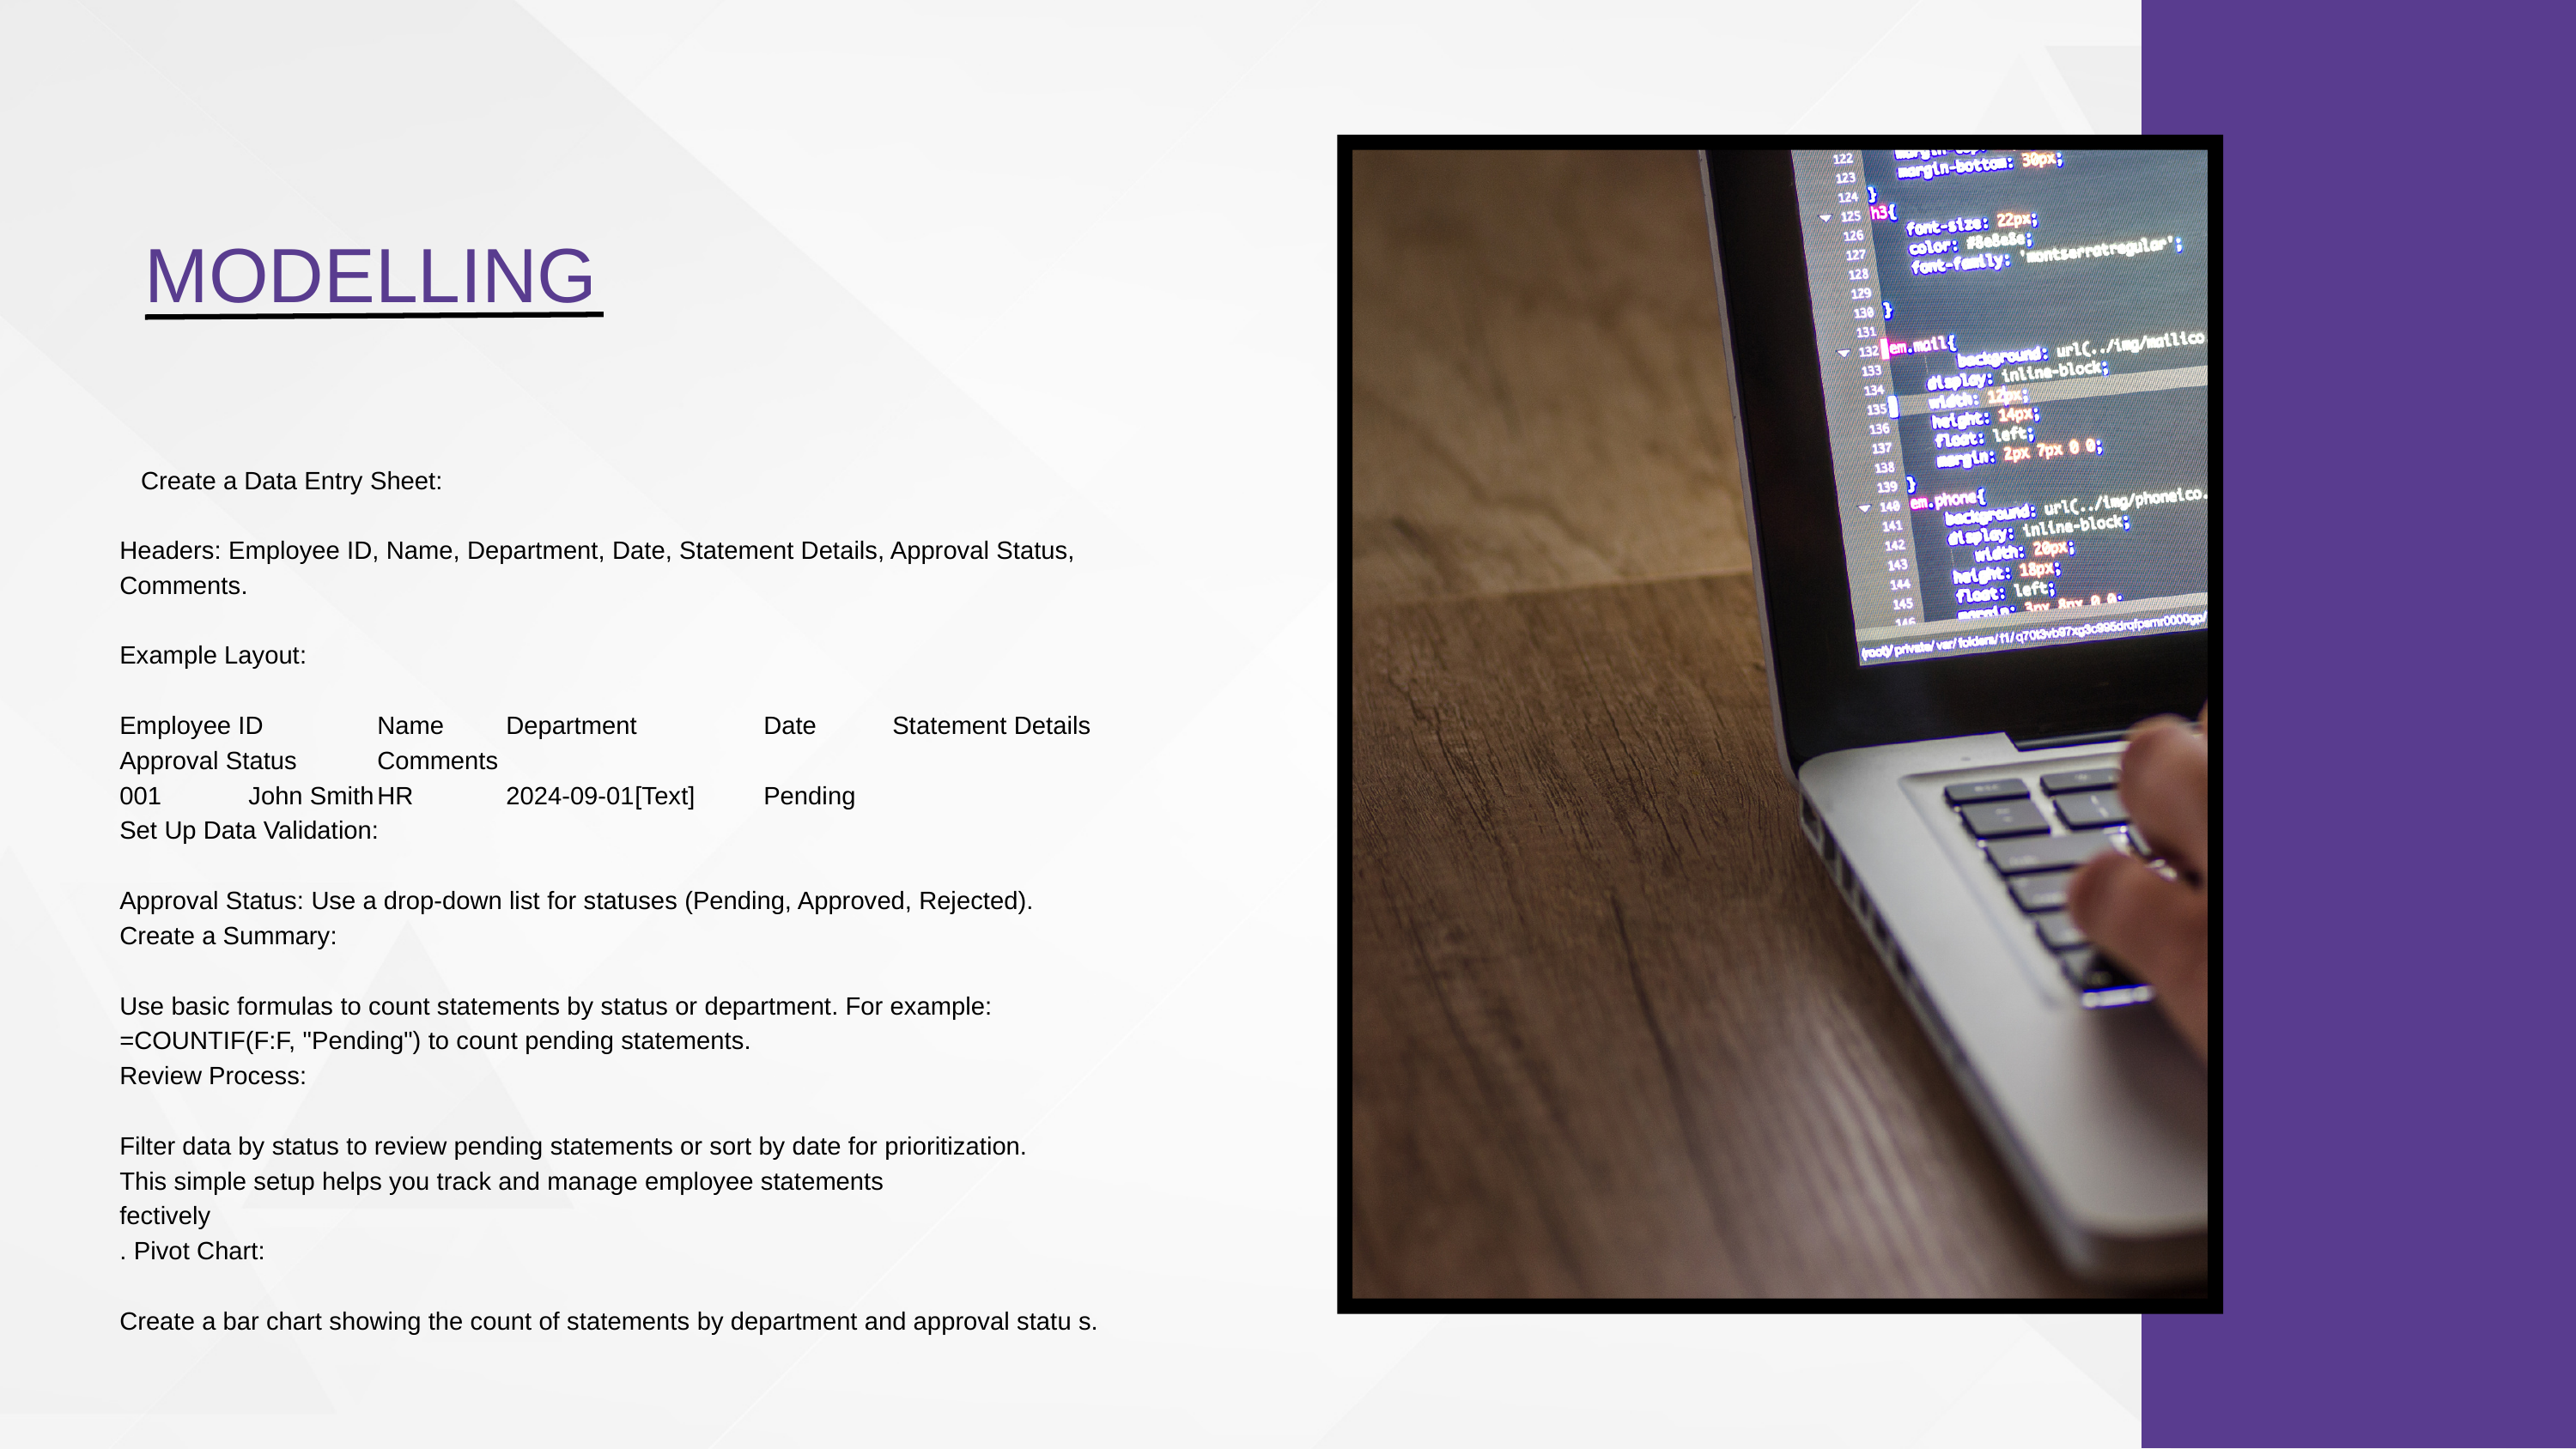

MODELLING

   Create a Data Entry Sheet:

Headers: Employee ID, Name, Department, Date, Statement Details, Approval Status, Comments.

Example Layout:

Employee ID	Name	Department	Date	Statement Details	Approval Status	Comments
001	John Smith	HR	2024-09-01	[Text]	Pending
Set Up Data Validation:

Approval Status: Use a drop-down list for statuses (Pending, Approved, Rejected).
Create a Summary:

Use basic formulas to count statements by status or department. For example:
=COUNTIF(F:F, "Pending") to count pending statements.
Review Process:

Filter data by status to review pending statements or sort by date for prioritization.
This simple setup helps you track and manage employee statements
fectively
. Pivot Chart:

Create a bar chart showing the count of statements by department and approval statu s.